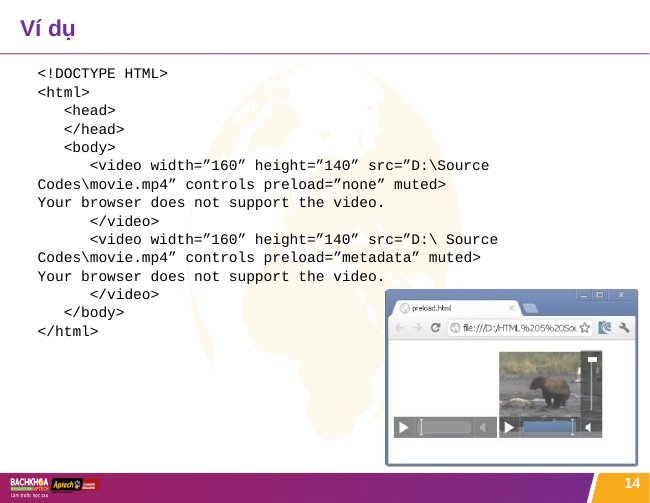

# Ví dụ
<!DOCTYPE HTML>
<html>
   <head>
   </head>
   <body>
      <video width=”160” height=”140” src=”D:\Source
Codes\movie.mp4” controls preload=”none” muted>
Your browser does not support the video.
      </video>
      <video width=”160” height=”140” src=”D:\ Source
Codes\movie.mp4” controls preload=”metadata” muted>
Your browser does not support the video.
      </video>
   </body>
</html>

14